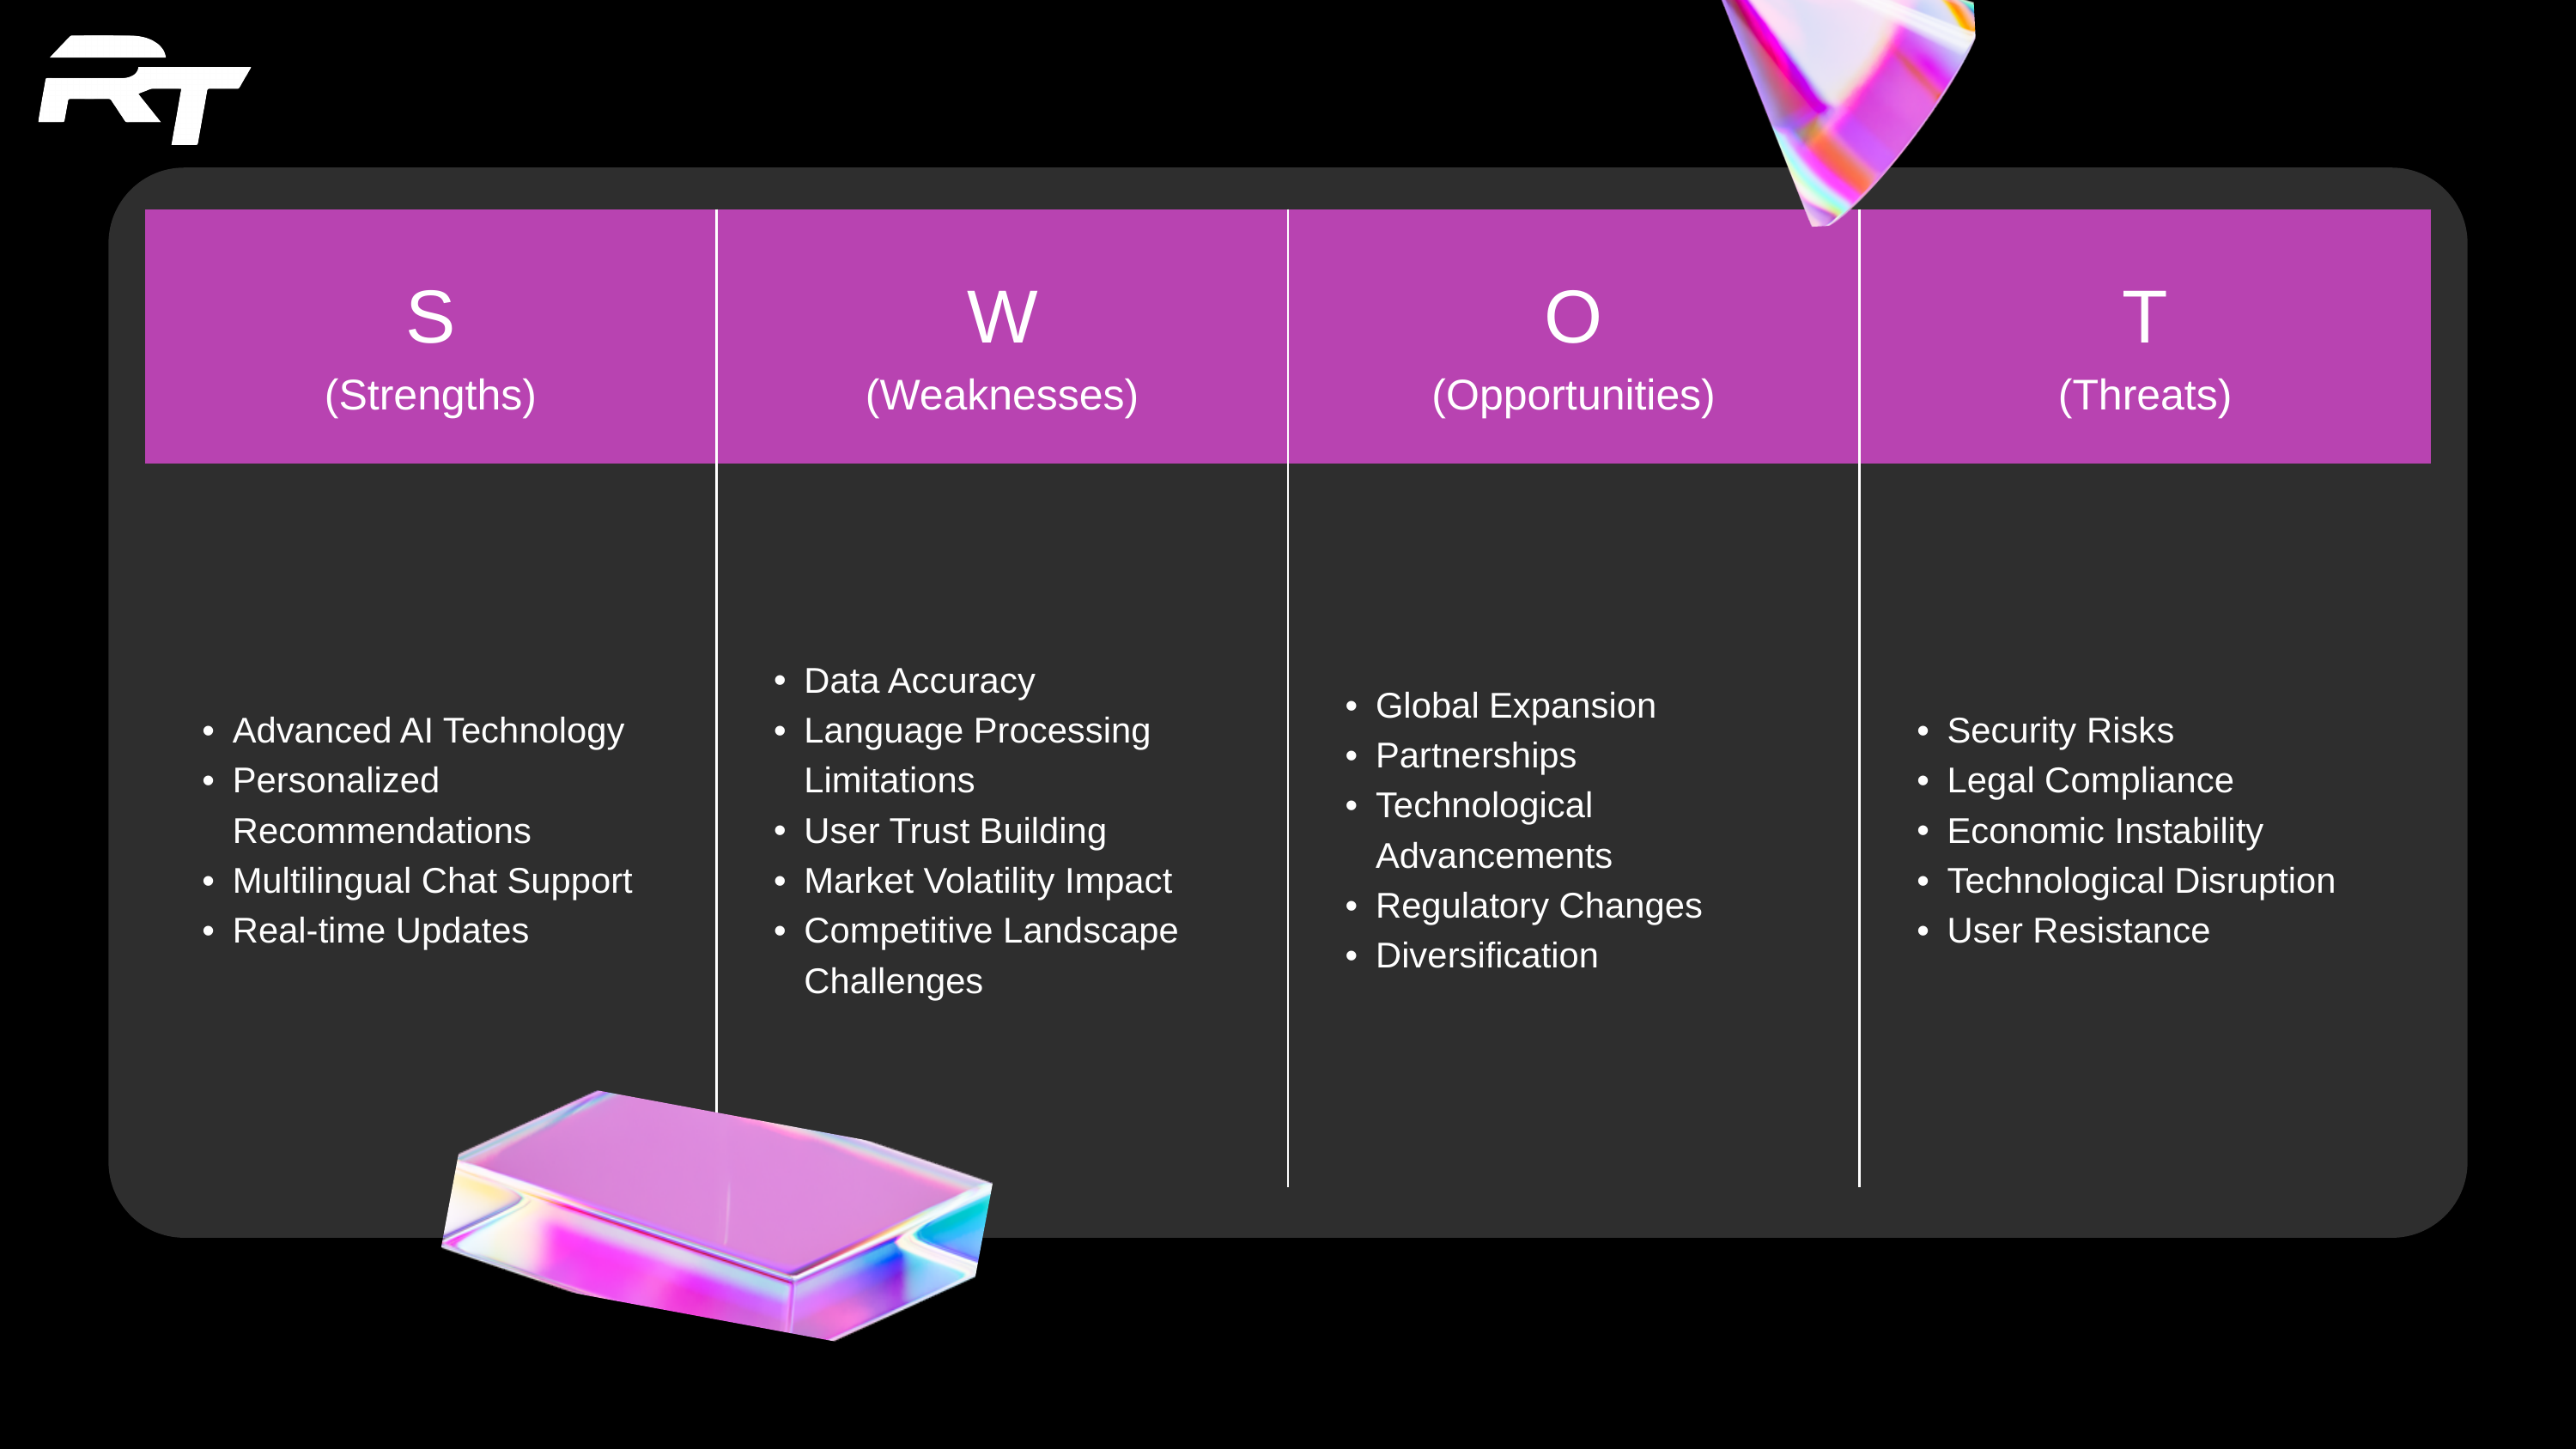

| S (Strengths) | W (Weaknesses) | O (Opportunities) | T (Threats) |
| --- | --- | --- | --- |
| Advanced AI Technology Personalized Recommendations Multilingual Chat Support Real-time Updates | Data Accuracy Language Processing Limitations User Trust Building Market Volatility Impact Competitive Landscape Challenges | Global Expansion Partnerships Technological Advancements Regulatory Changes Diversification | Security Risks Legal Compliance Economic Instability Technological Disruption User Resistance |